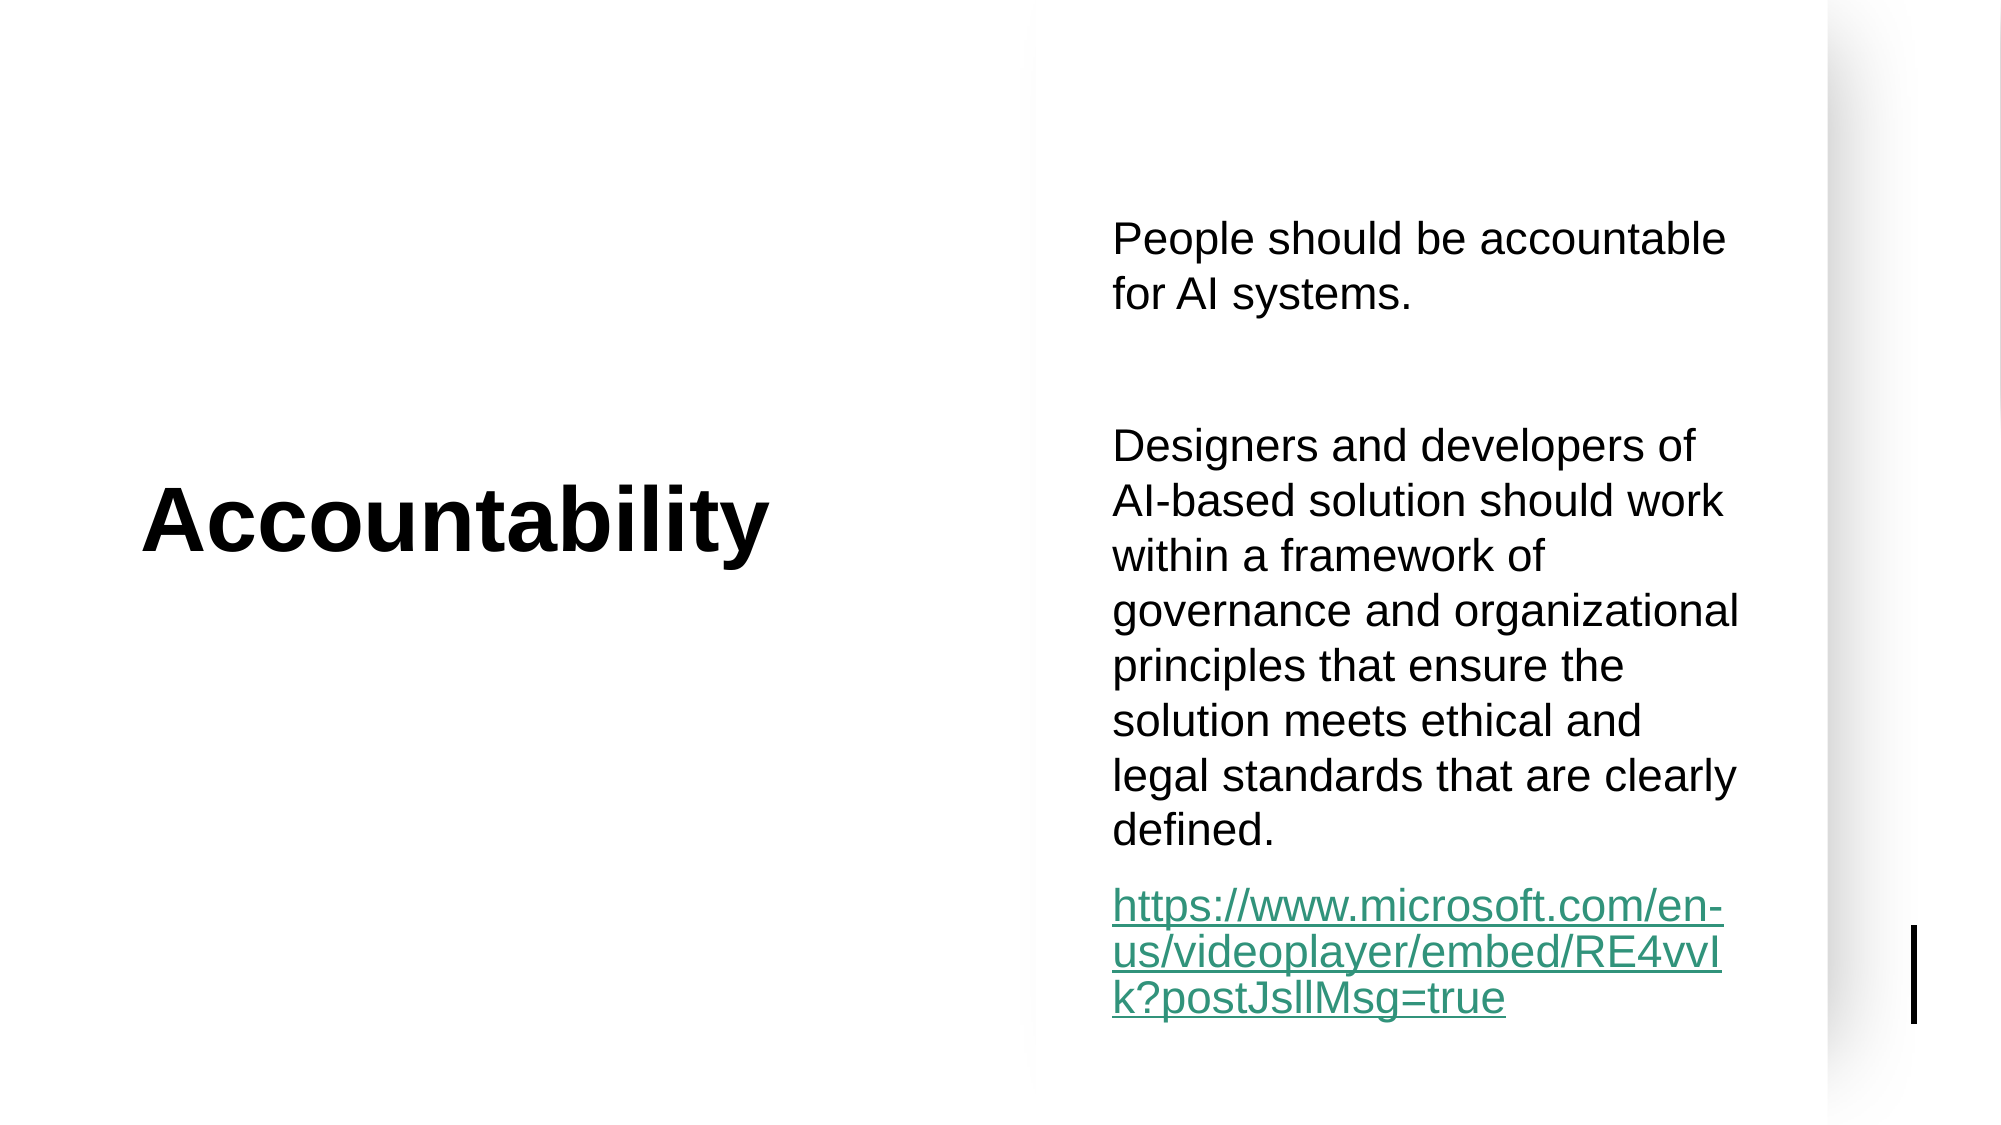

# Accountability

People should be accountable for AI systems.

Designers and developers of AI-based solution should work within a framework of governance and organizational principles that ensure the solution meets ethical and legal standards that are clearly defined.
https://www.microsoft.com/en-us/videoplayer/embed/RE4vvIk?postJsllMsg=true